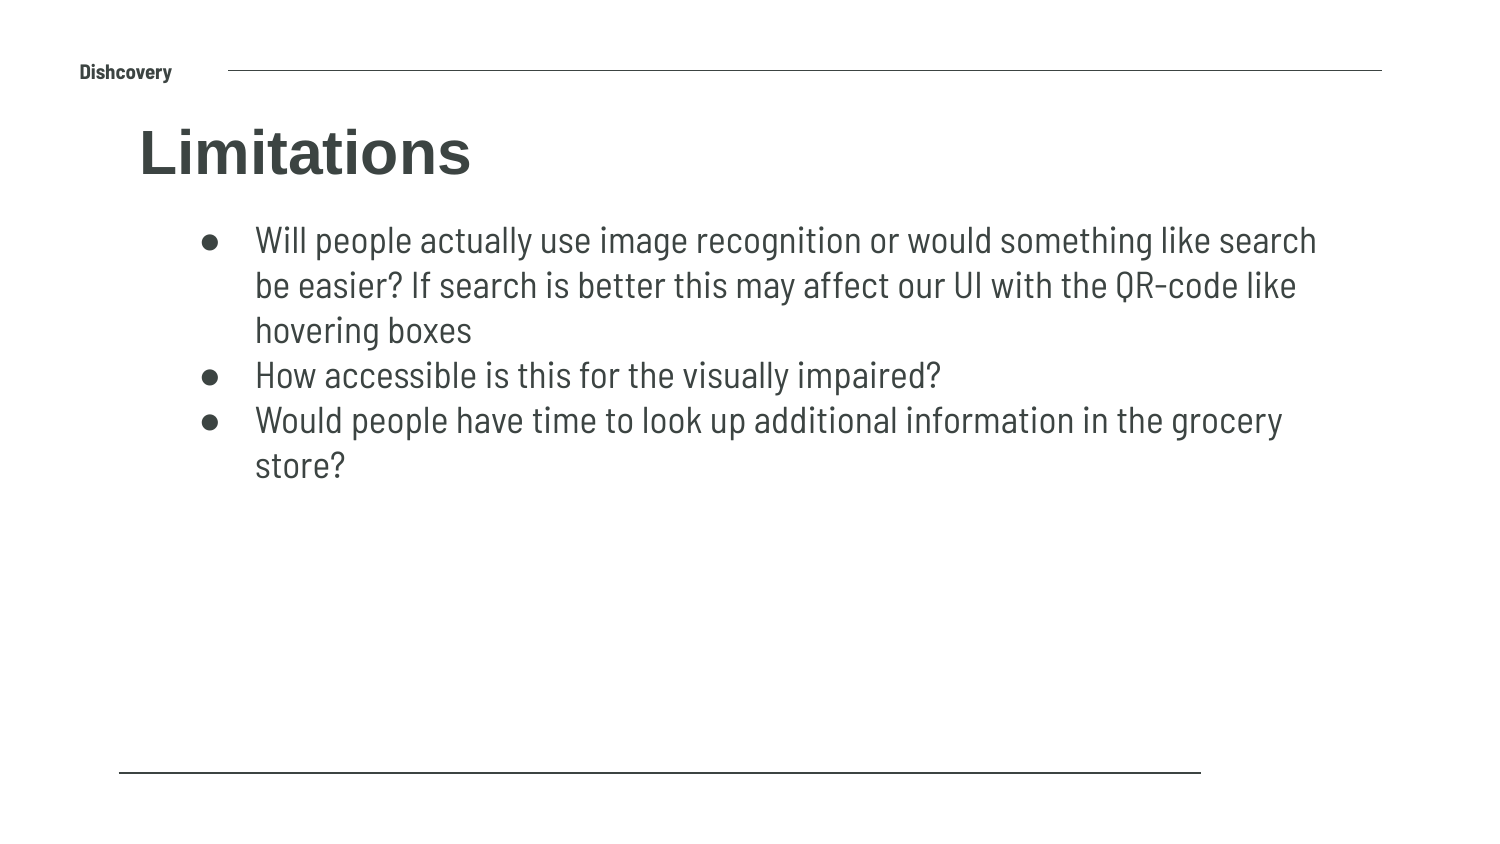

Dishcovery
Limitations
Will people actually use image recognition or would something like search be easier? If search is better this may affect our UI with the QR-code like hovering boxes
How accessible is this for the visually impaired?
Would people have time to look up additional information in the grocery store?